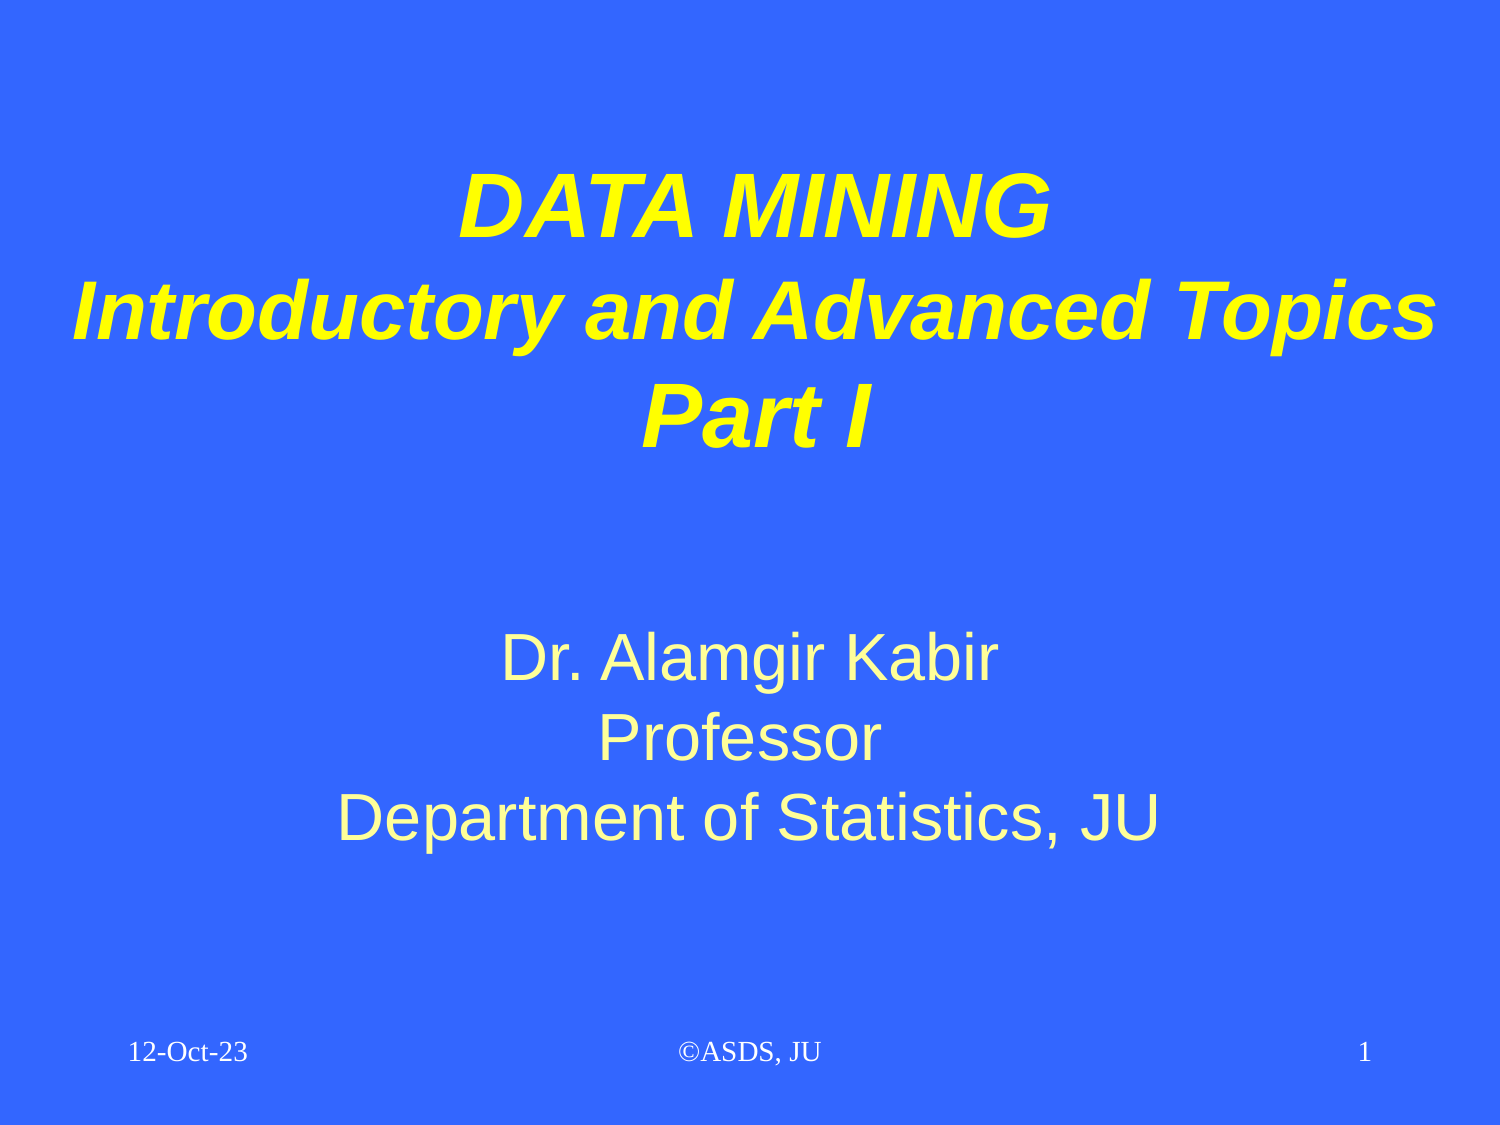

# DATA MINING Introductory and Advanced Topics Part I
Dr. Alamgir Kabir
Professor
Department of Statistics, JU
12-Oct-23
©ASDS, JU
1